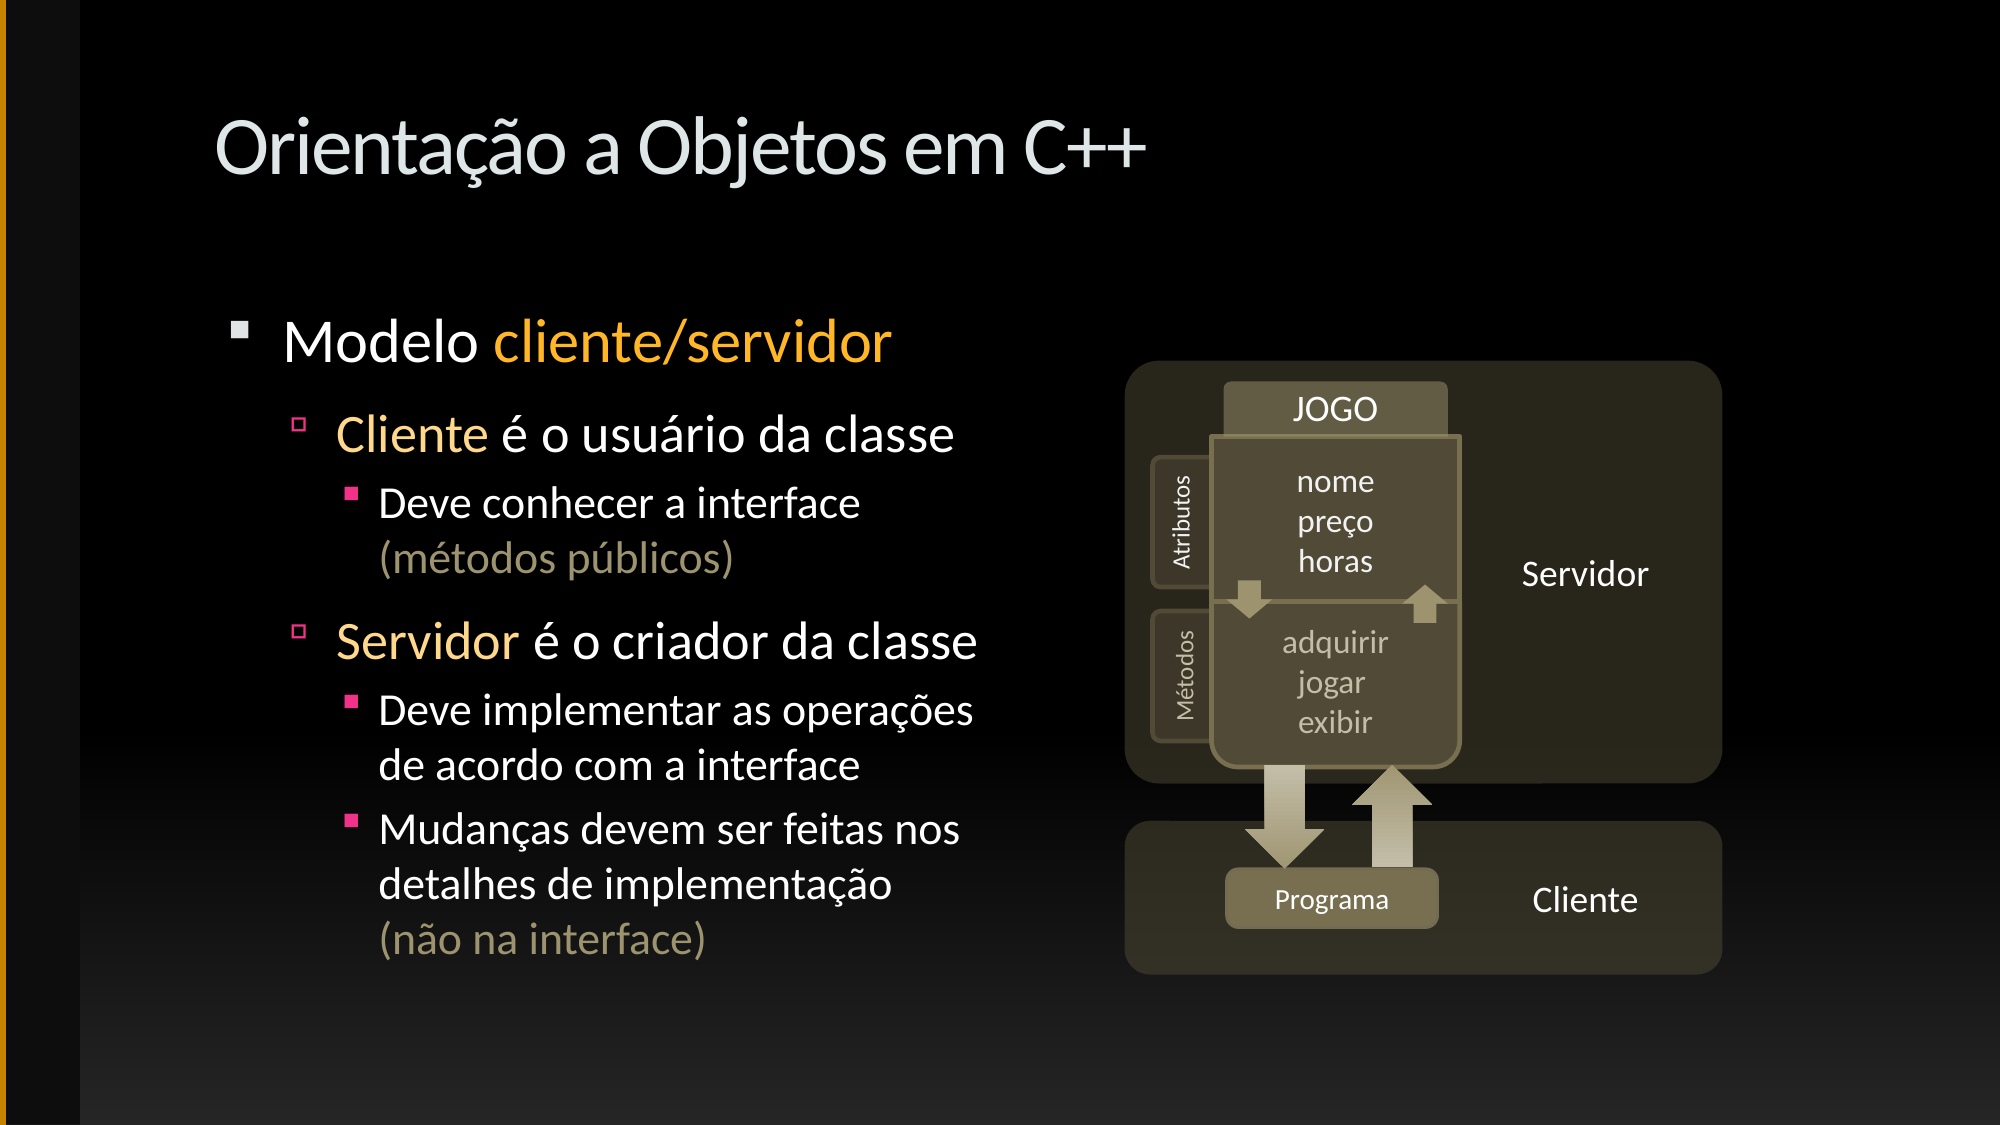

# Orientação a Objetos em C++
Modelo cliente/servidor
Cliente é o usuário da classe
Deve conhecer a interface
(métodos públicos)
Servidor é o criador da classe
Deve implementar as operações
de acordo com a interface
Mudanças devem ser feitas nos
detalhes de implementação
(não na interface)

Jogo
nome
preço
horas
adquirir
jogar
exibir
Atributos
Métodos
Servidor

Cliente
Programa